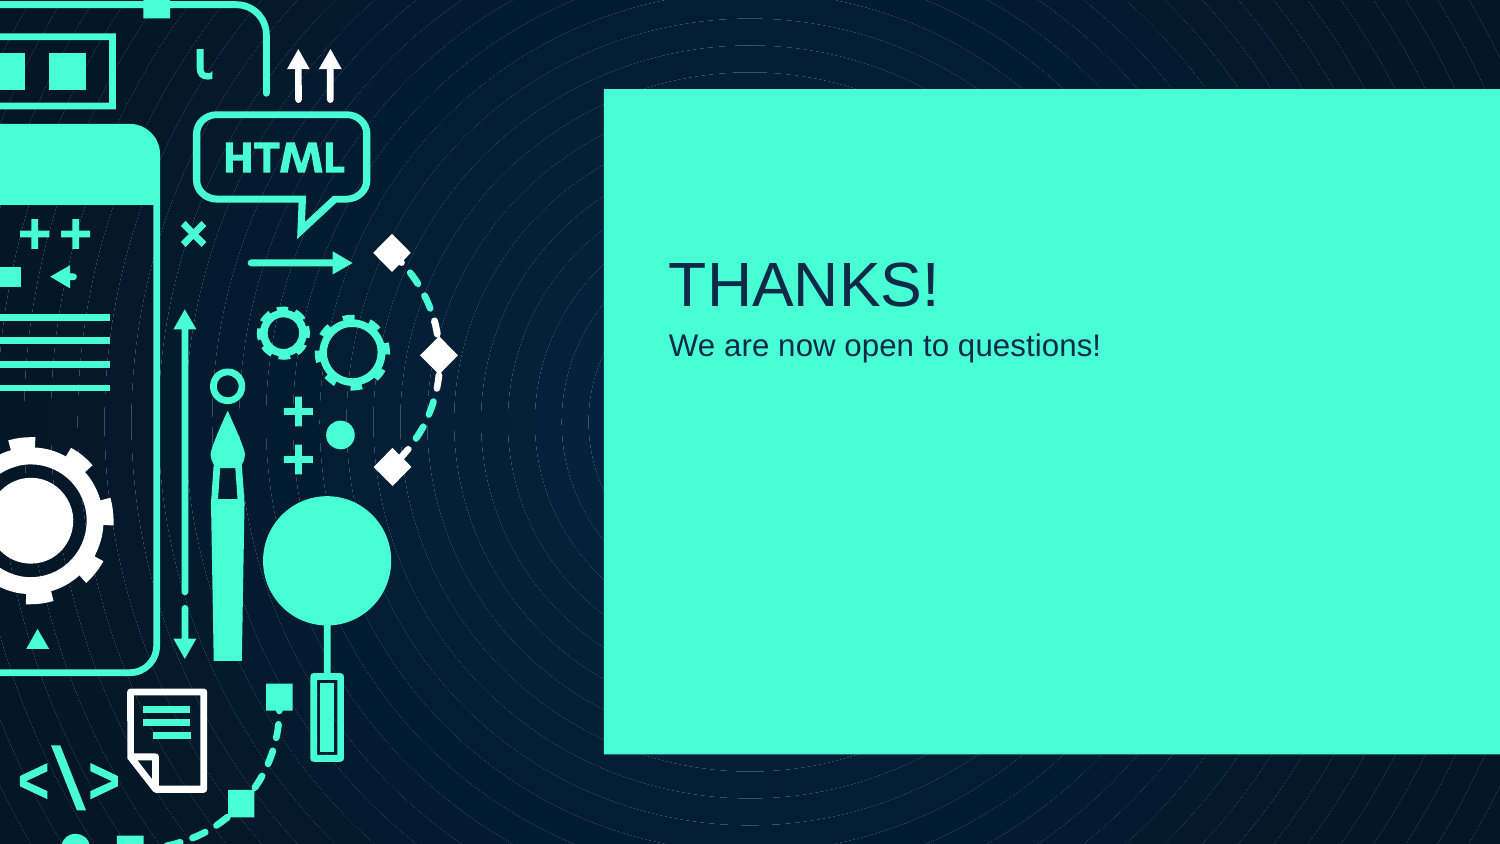

# THANKS!
We are now open to questions!